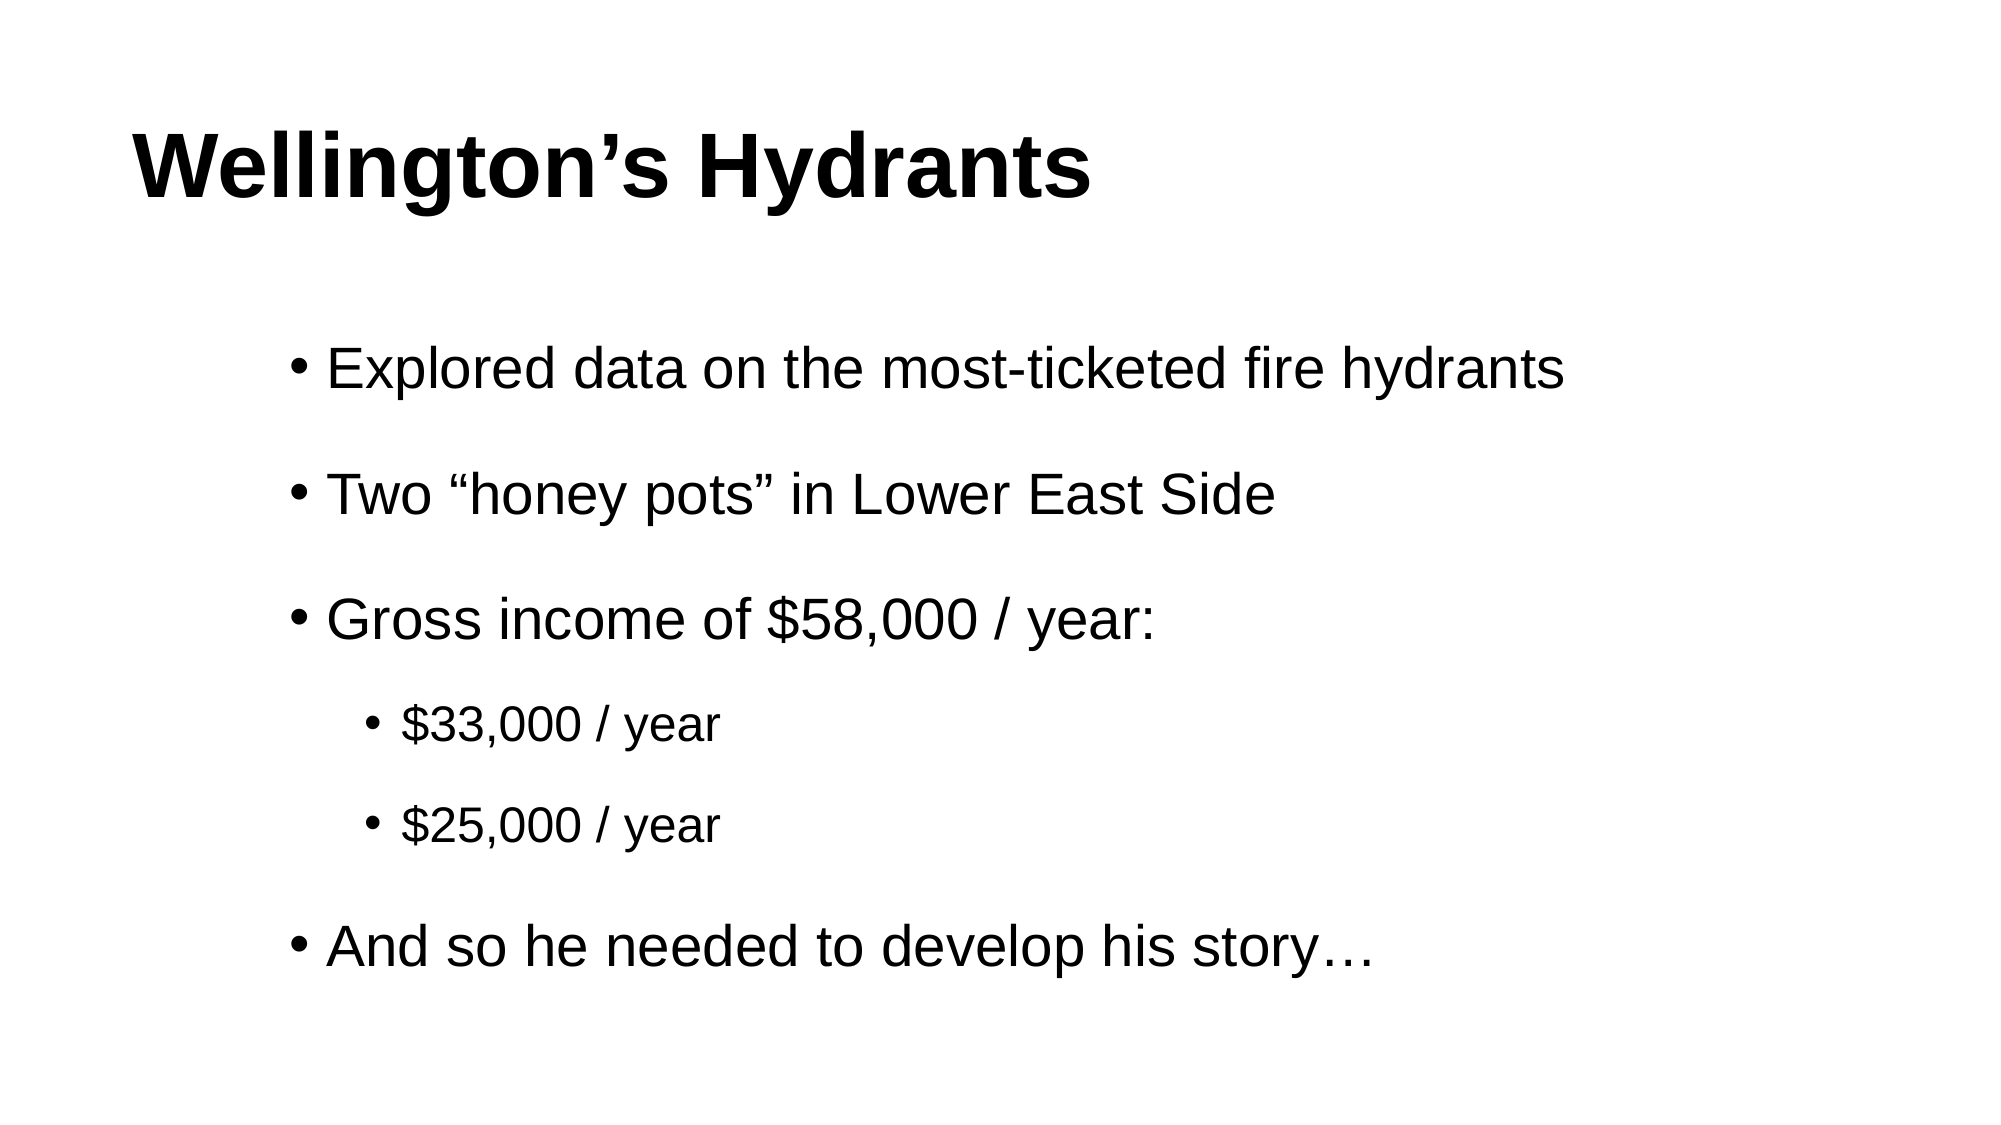

# Wellington’s Hydrants
Explored data on the most-ticketed fire hydrants
Two “honey pots” in Lower East Side
Gross income of $58,000 / year:
$33,000 / year
$25,000 / year
And so he needed to develop his story…